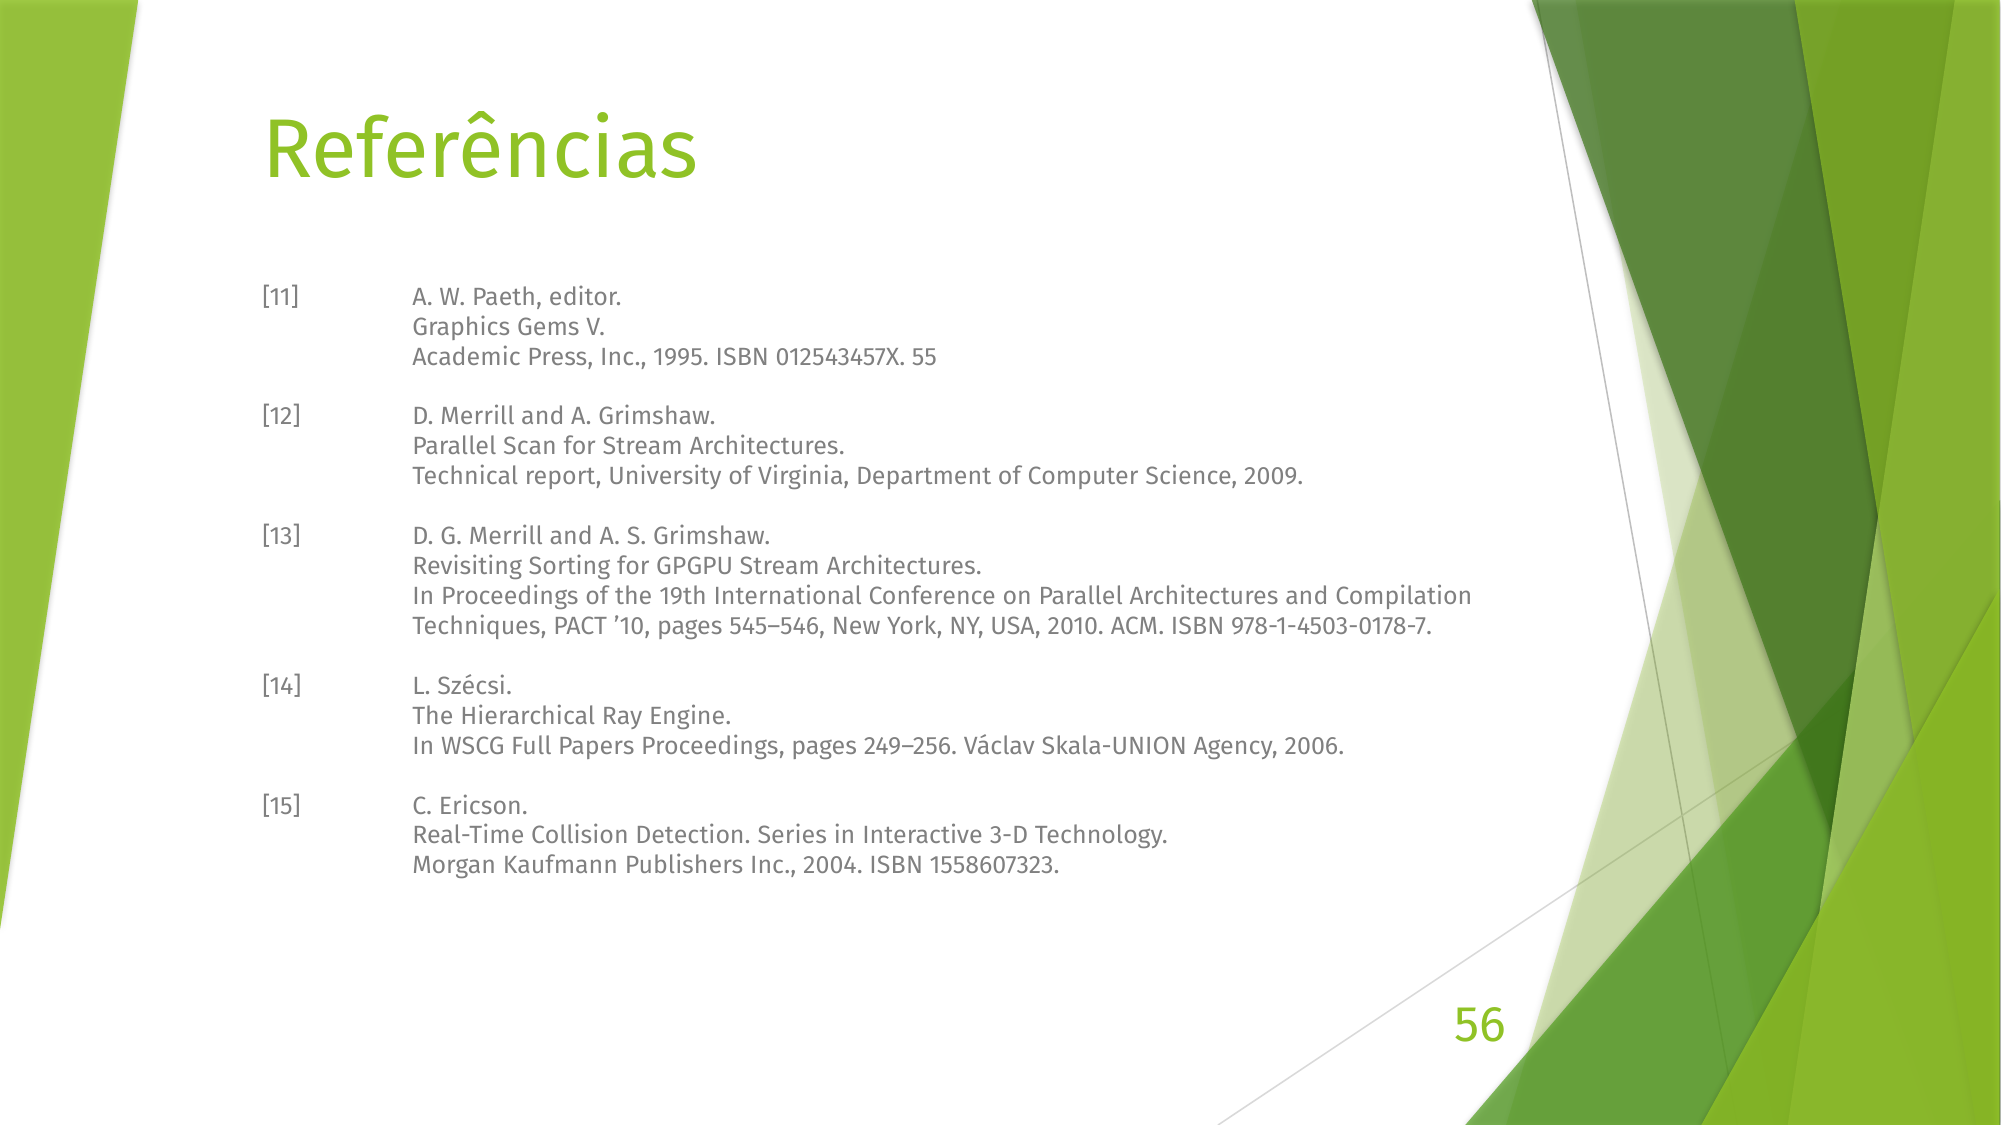

# Referências
[11] 	A. W. Paeth, editor.
	Graphics Gems V.
	Academic Press, Inc., 1995. ISBN 012543457X. 55

[12] 	D. Merrill and A. Grimshaw.
	Parallel Scan for Stream Architectures.
	Technical report, University of Virginia, Department of Computer Science, 2009.

[13] 	D. G. Merrill and A. S. Grimshaw.
	Revisiting Sorting for GPGPU Stream Architectures.
	In Proceedings of the 19th International Conference on Parallel Architectures and Compilation 	Techniques, PACT ’10, pages 545–546, New York, NY, USA, 2010. ACM. ISBN 978-1-4503-0178-7.

[14] 	L. Szécsi.
	The Hierarchical Ray Engine.
	In WSCG Full Papers Proceedings, pages 249–256. Václav Skala-UNION Agency, 2006.

[15] 	C. Ericson.
	Real-Time Collision Detection. Series in Interactive 3-D Technology.
	Morgan Kaufmann Publishers Inc., 2004. ISBN 1558607323.
56